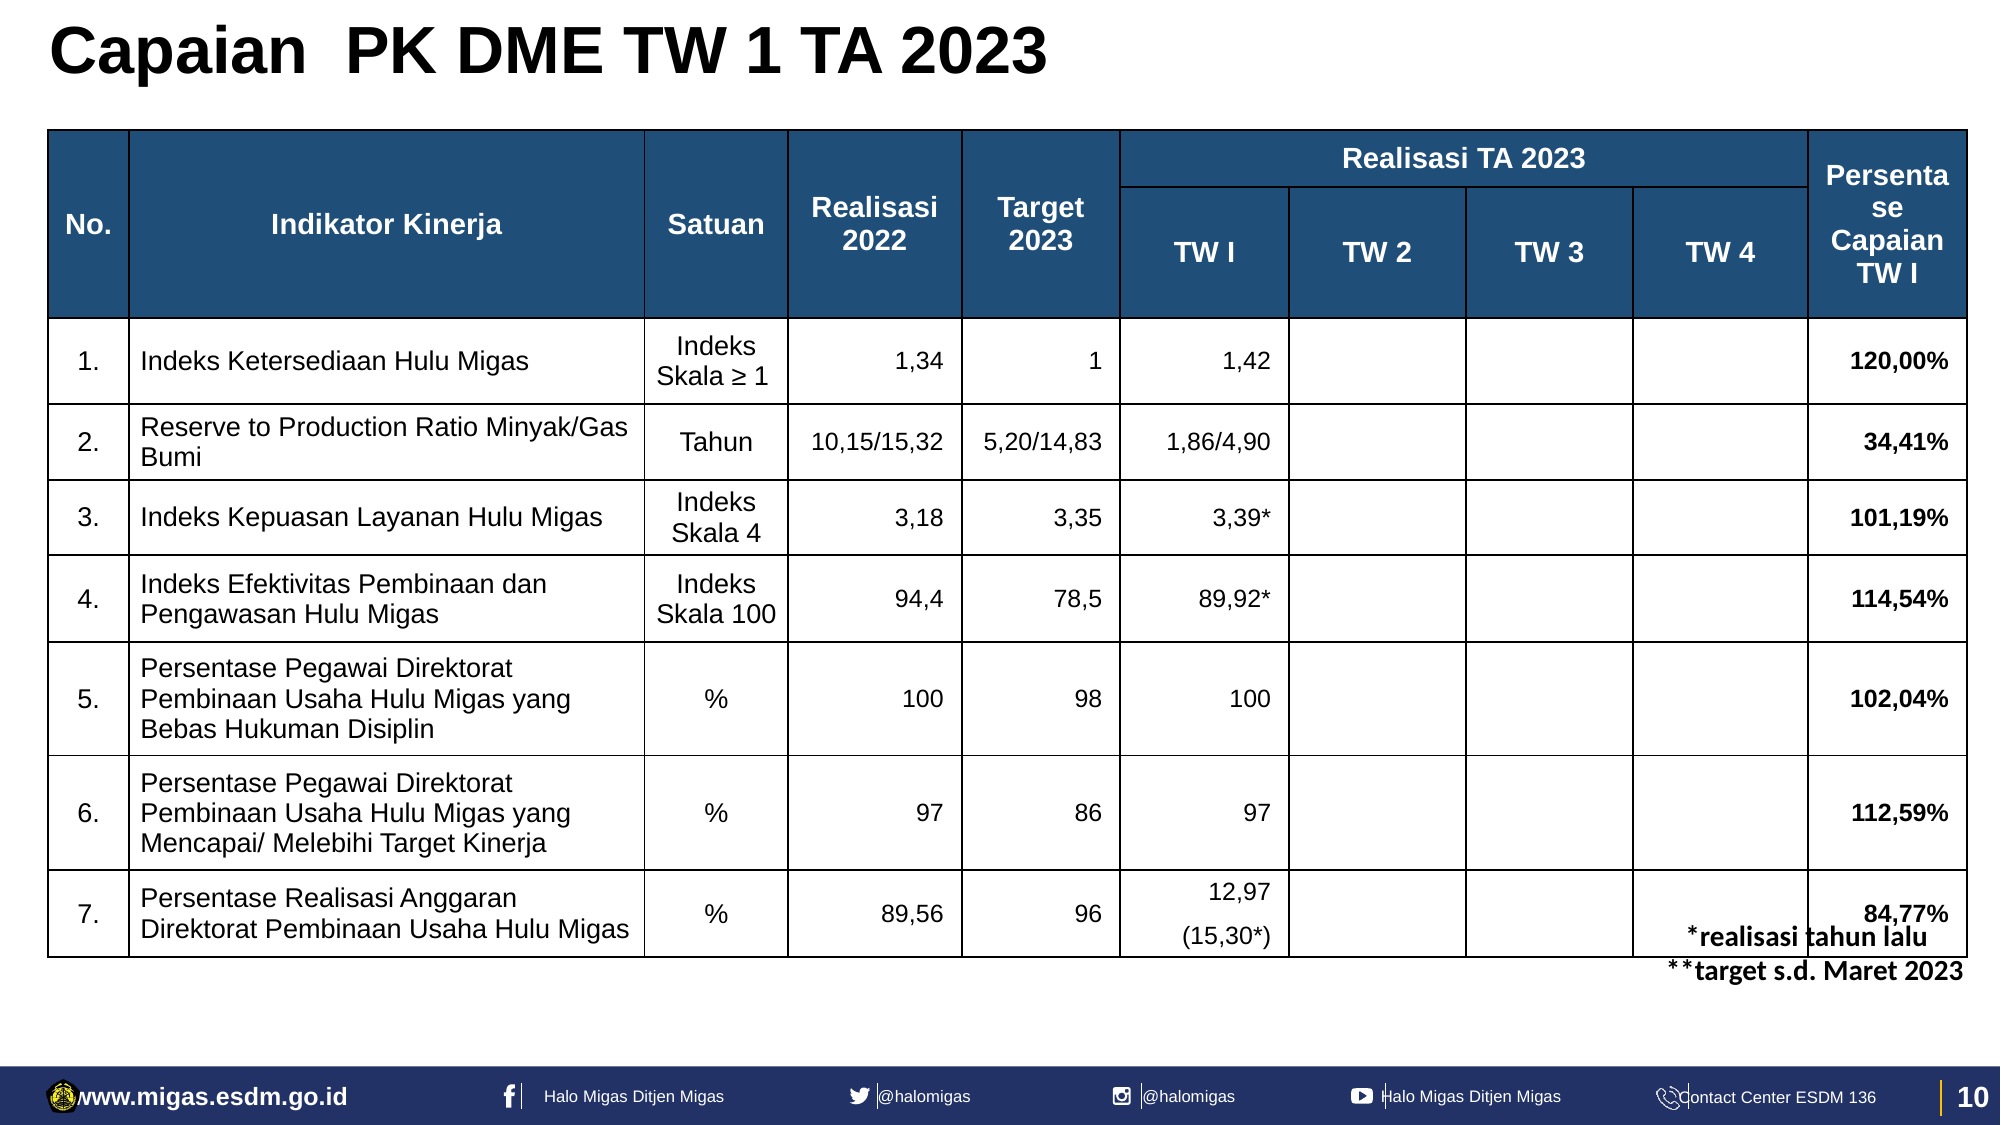

Capaian  PK DME TW 1 TA 2023
| No. | Indikator Kinerja | Satuan | Realisasi 2022 | Target 2023 | Realisasi TA 2023 |  |  |  | Persentase Capaian TW I |
| --- | --- | --- | --- | --- | --- | --- | --- | --- | --- |
|  |  |  |  |  | TW I | TW 2 | TW 3 | TW 4 |  |
| 1. | Indeks Ketersediaan Hulu Migas | Indeks Skala ≥ 1 | 1,34 | 1 | 1,42 |  |  |  | 120,00% |
| 2. | Reserve to Production Ratio Minyak/Gas Bumi | Tahun | 10,15/15,32 | 5,20/14,83 | 1,86/4,90 |  |  |  | 34,41% |
| 3. | Indeks Kepuasan Layanan Hulu Migas | Indeks Skala 4 | 3,18 | 3,35 | 3,39\* |  |  |  | 101,19% |
| 4. | Indeks Efektivitas Pembinaan dan Pengawasan Hulu Migas | Indeks Skala 100 | 94,4 | 78,5 | 89,92\* |  |  |  | 114,54% |
| 5. | Persentase Pegawai Direktorat Pembinaan Usaha Hulu Migas yang Bebas Hukuman Disiplin | % | 100 | 98 | 100 |  |  |  | 102,04% |
| 6. | Persentase Pegawai Direktorat Pembinaan Usaha Hulu Migas yang Mencapai/ Melebihi Target Kinerja | % | 97 | 86 | 97 |  |  |  | 112,59% |
| 7. | Persentase Realisasi Anggaran Direktorat Pembinaan Usaha Hulu Migas | % | 89,56 | 96 | 12,97 (15,30\*) |  |  |  | 84,77% |
   *realisasi tahun lalu
**target s.d. Maret 2023
 10